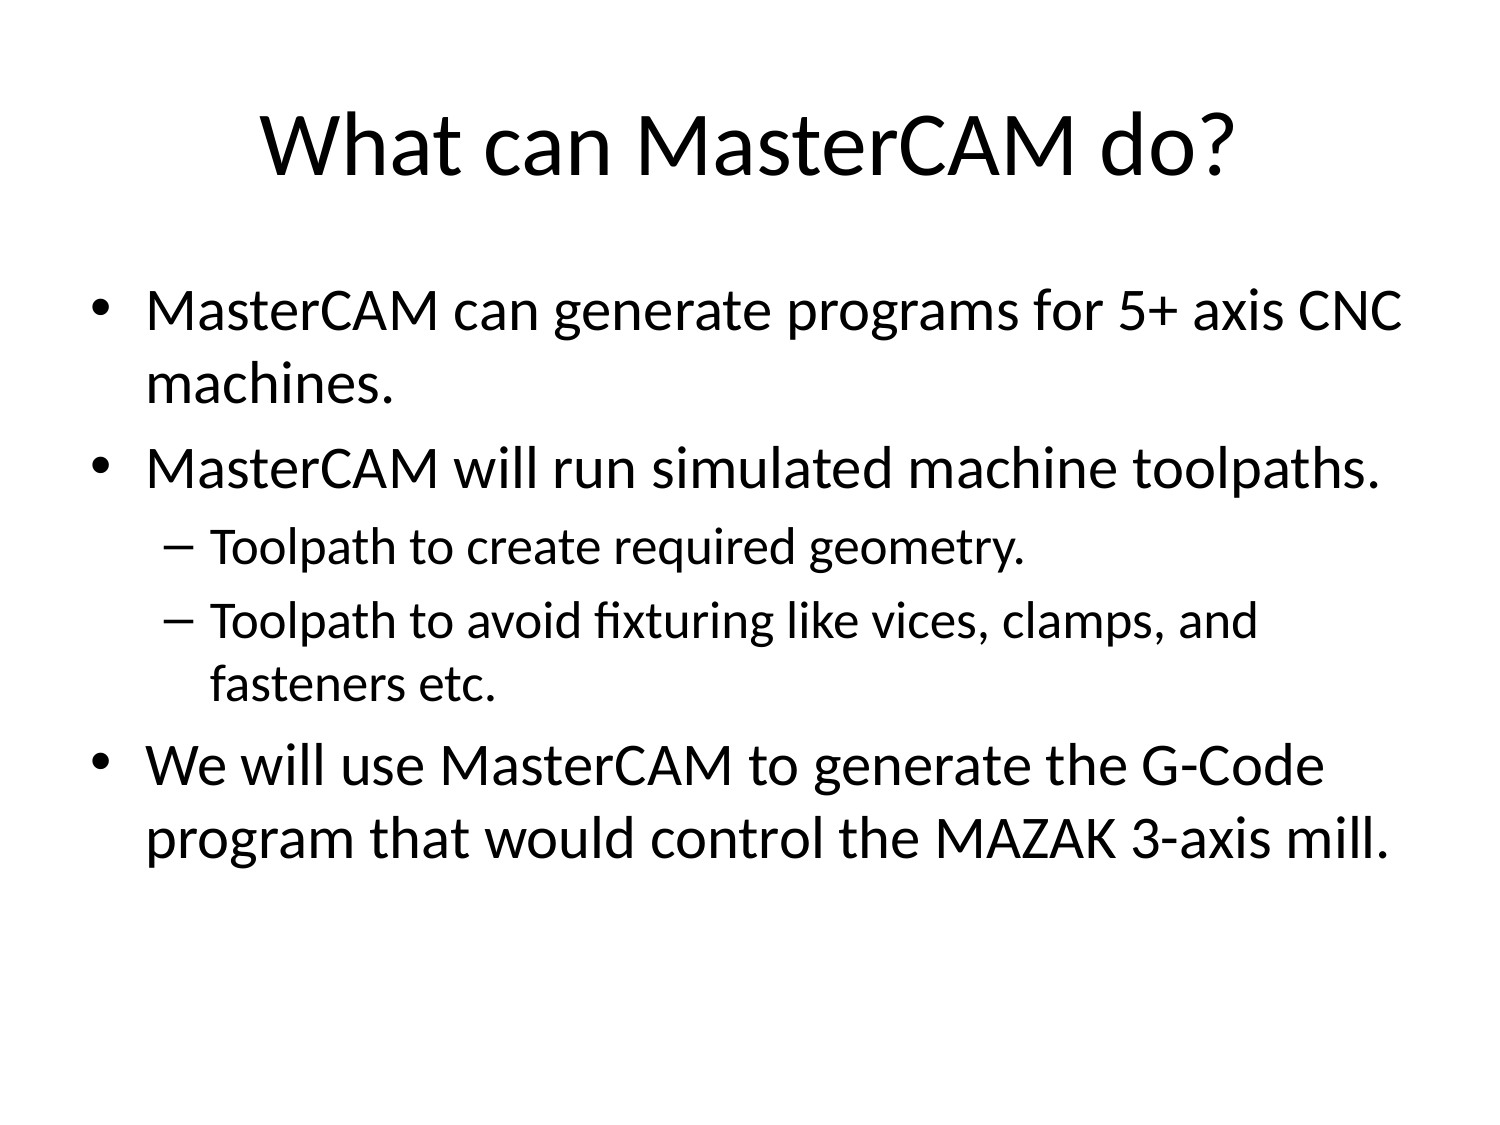

# What can MasterCAM do?
MasterCAM can generate programs for 5+ axis CNC machines.
MasterCAM will run simulated machine toolpaths.
Toolpath to create required geometry.
Toolpath to avoid fixturing like vices, clamps, and fasteners etc.
We will use MasterCAM to generate the G-Code program that would control the MAZAK 3-axis mill.